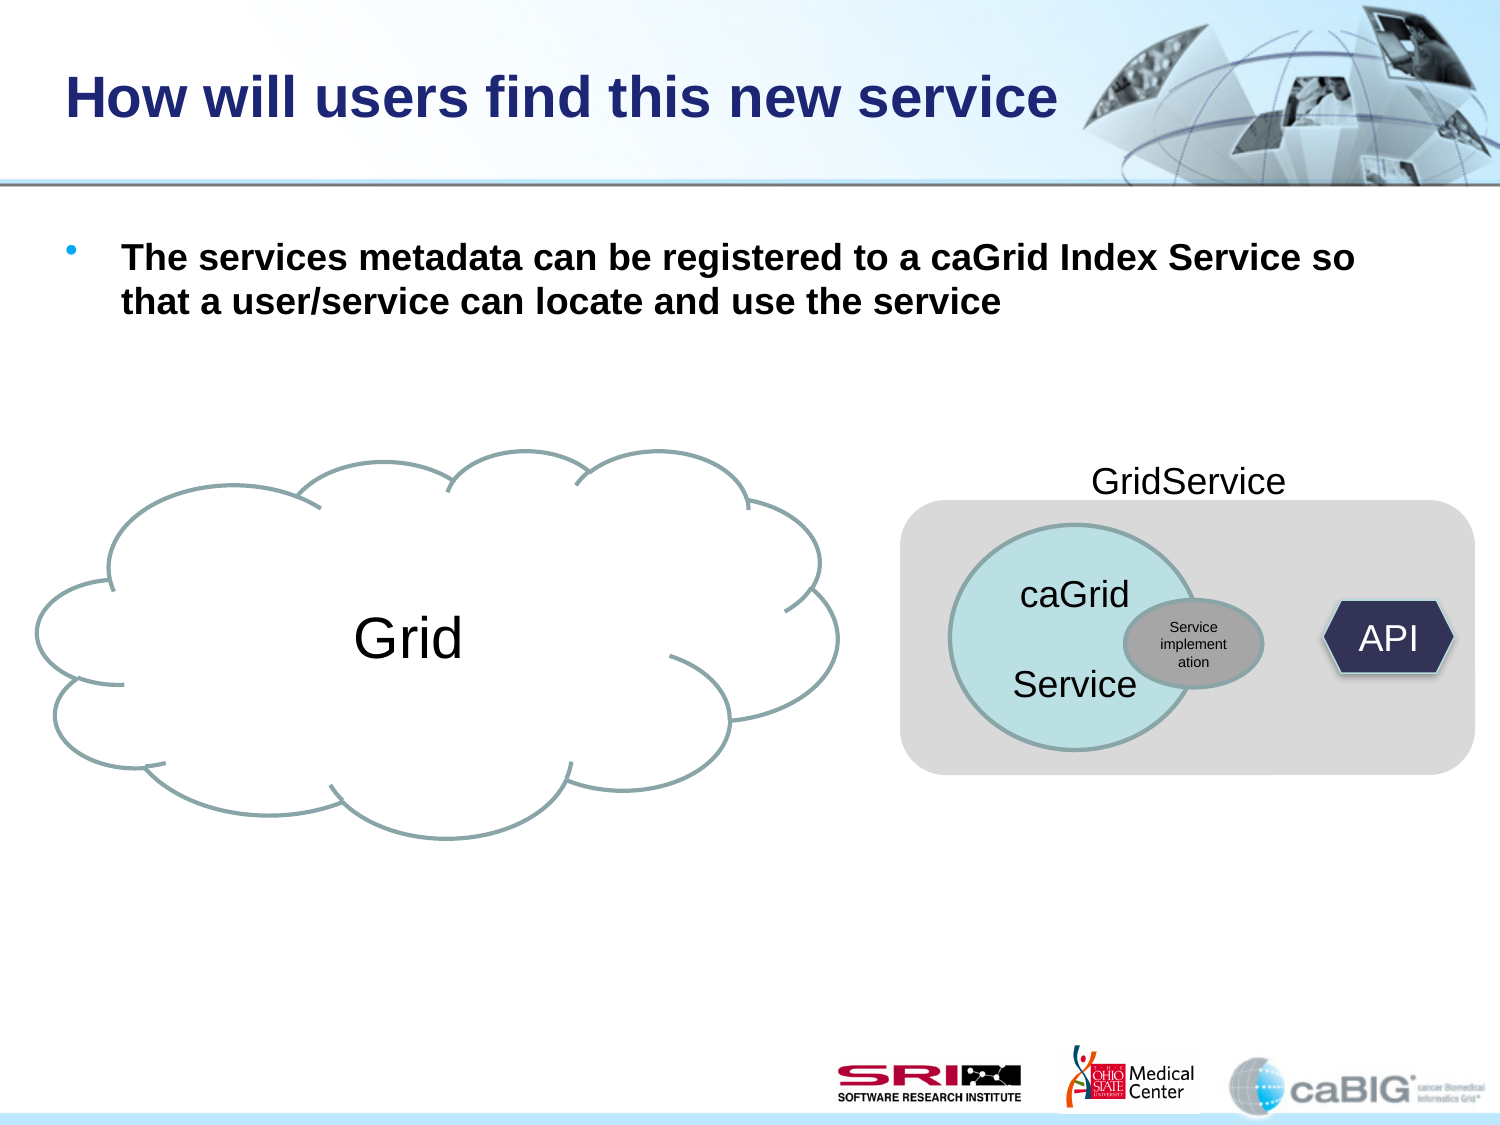

# How will users find this new service
The services metadata can be registered to a caGrid Index Service so that a user/service can locate and use the service
Grid
GridService

caBIO
Grid
Service
caGrid
Service
Service implementation
API